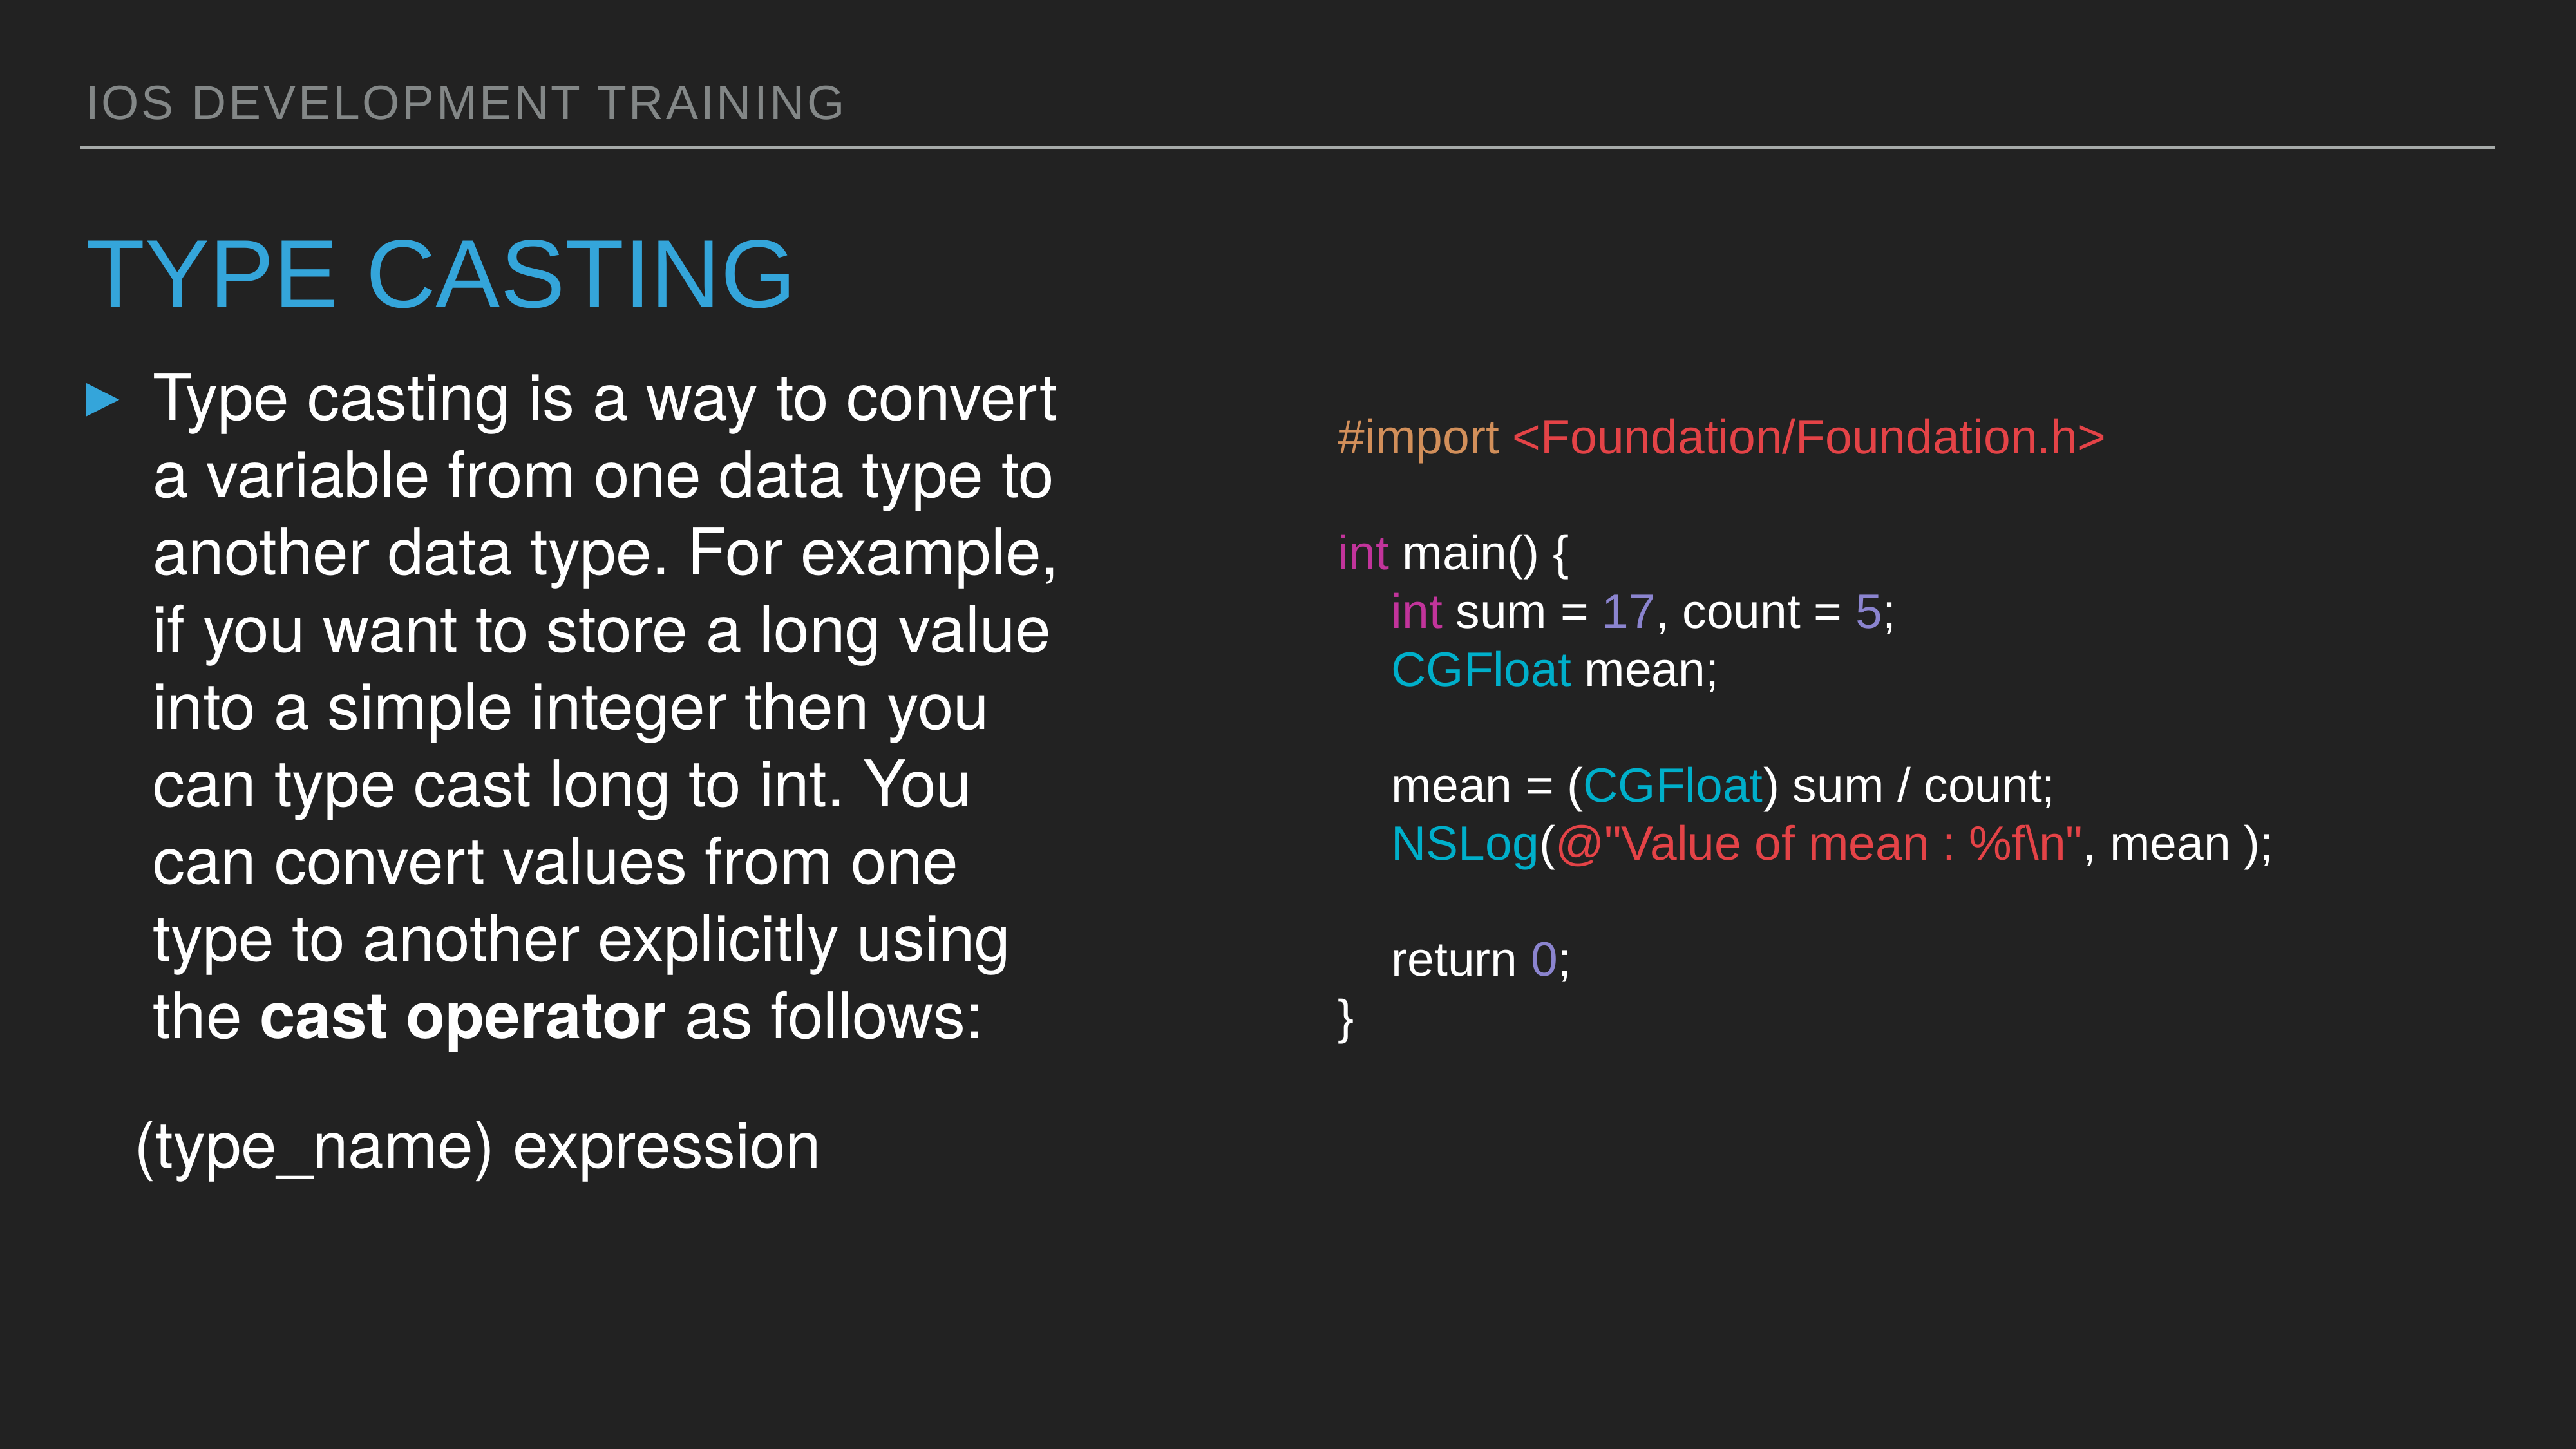

ios development training
# Type casting
Type casting is a way to convert a variable from one data type to another data type. For example, if you want to store a long value into a simple integer then you can type cast long to int. You can convert values from one type to another explicitly using the cast operator as follows:
(type_name) expression
#import <Foundation/Foundation.h>

int main() {
    int sum = 17, count = 5;
    CGFloat mean;

    mean = (CGFloat) sum / count;
    NSLog(@"Value of mean : %f\n", mean );

    return 0;
}